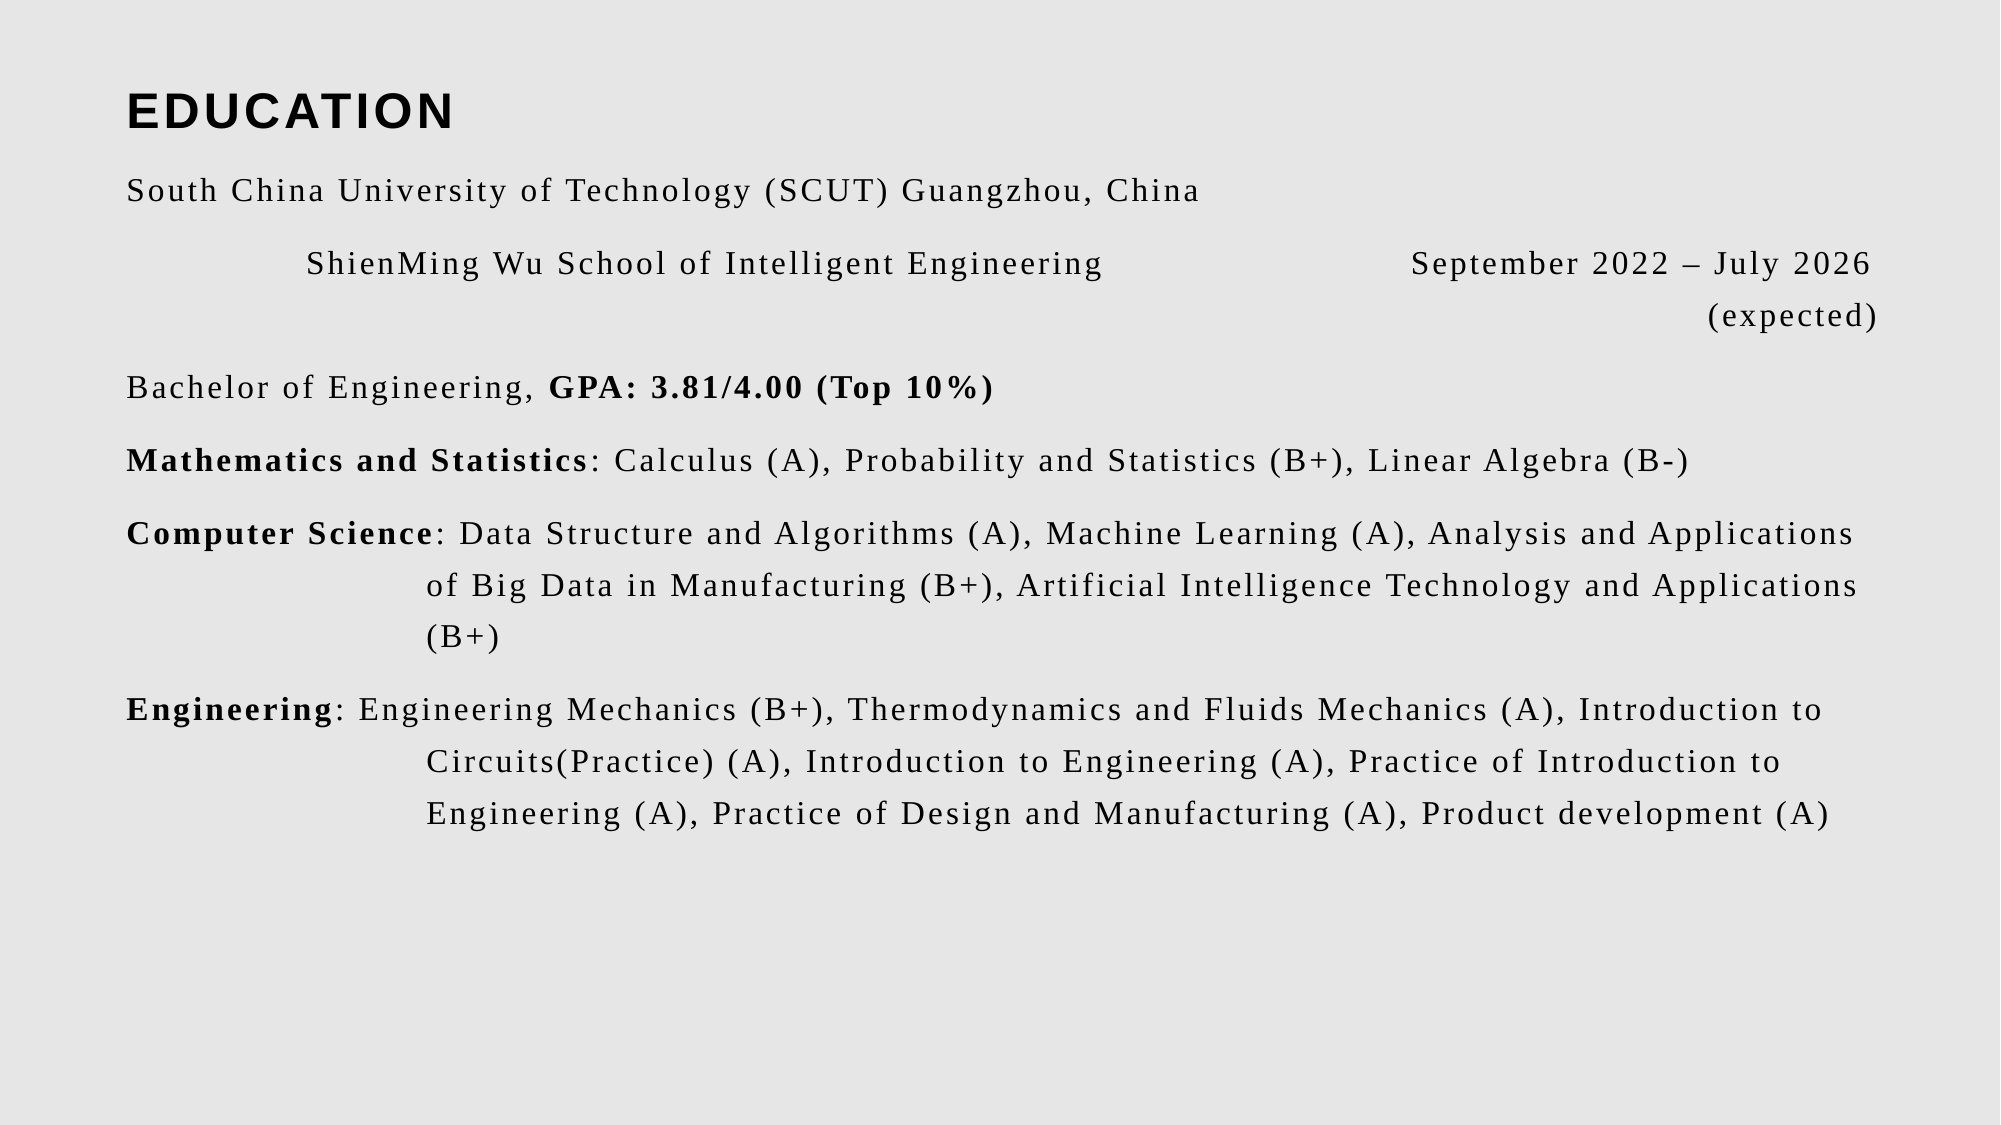

# EDUCATION
South China University of Technology (SCUT) Guangzhou, China
ShienMing Wu School of Intelligent Engineering                           September 2022 – July 2026 (expected)
Bachelor of Engineering, GPA: 3.81/4.00 (Top 10%)
Mathematics and Statistics: Calculus (A), Probability and Statistics (B+), Linear Algebra (B-)
Computer Science: Data Structure and Algorithms (A), Machine Learning (A), Analysis and Applications 		of Big Data in Manufacturing (B+), Artificial Intelligence Technology and Applications 		(B+)
Engineering: Engineering Mechanics (B+), Thermodynamics and Fluids Mechanics (A), Introduction to 		Circuits(Practice) (A), Introduction to Engineering (A), Practice of Introduction to 		Engineering (A), Practice of Design and Manufacturing (A), Product development (A)
2